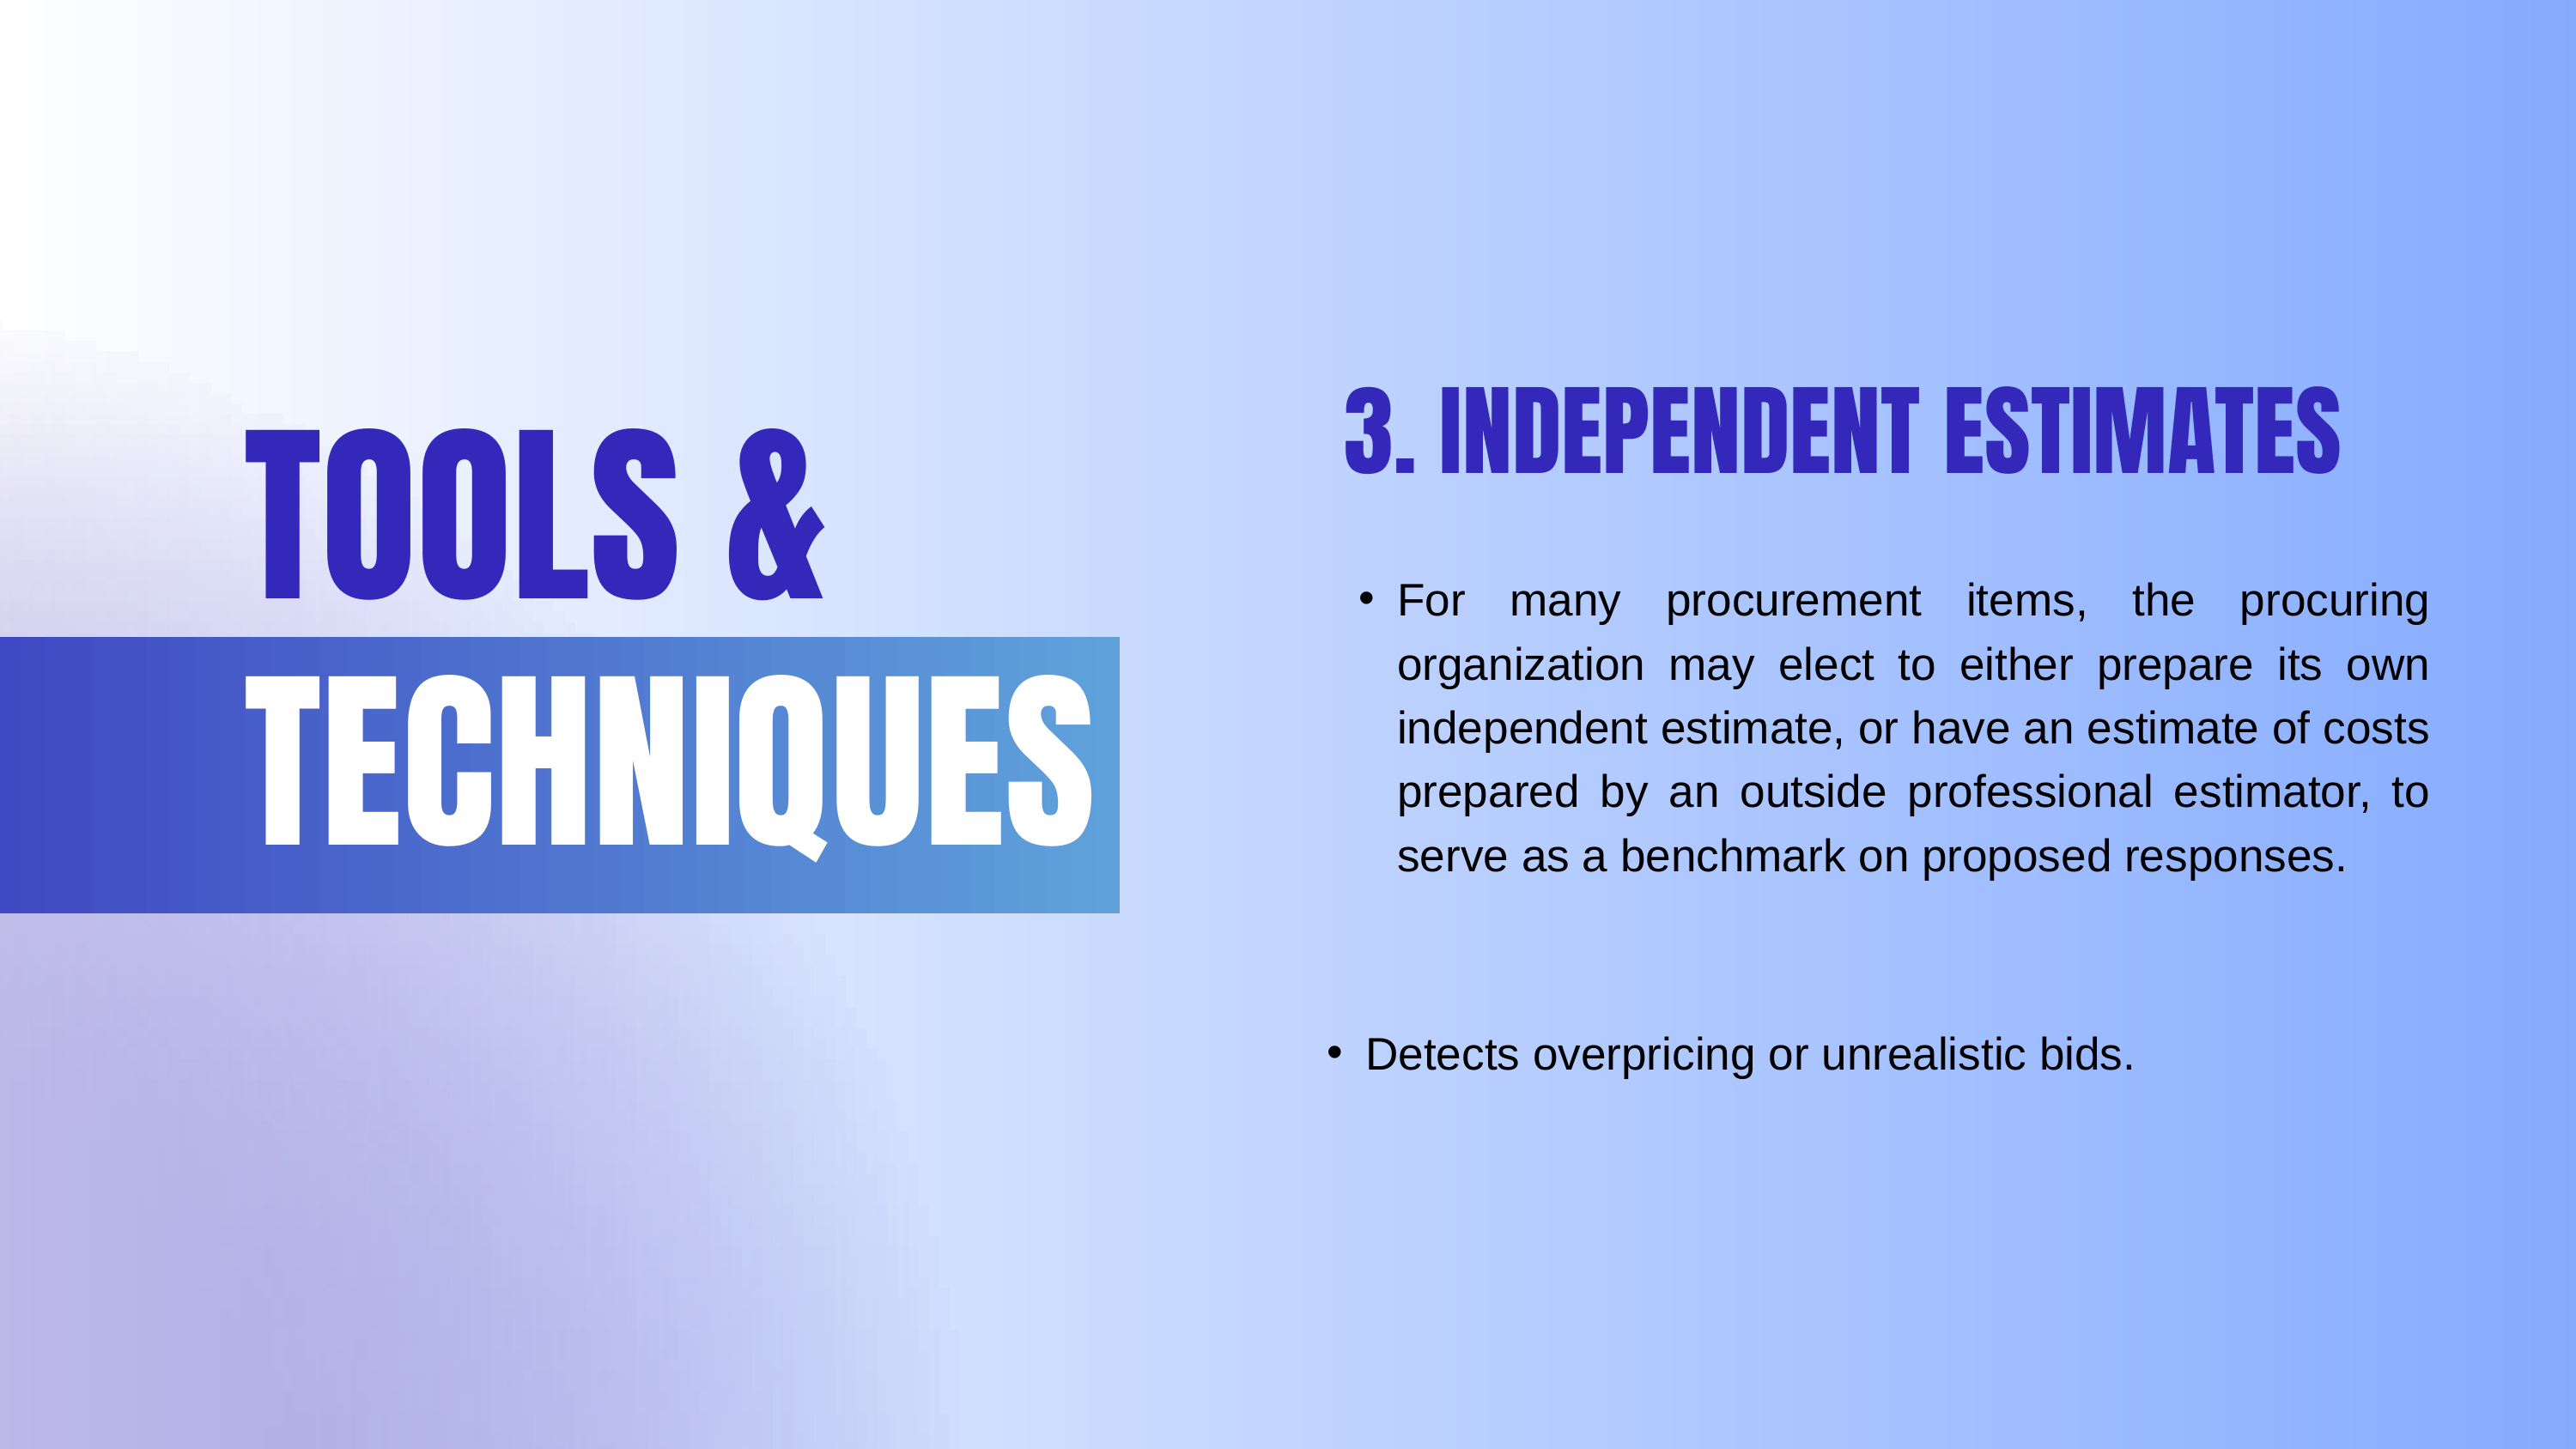

3. INDEPENDENT ESTIMATES
TOOLS &
For many procurement items, the procuring organization may elect to either prepare its own independent estimate, or have an estimate of costs prepared by an outside professional estimator, to serve as a benchmark on proposed responses.

TECHNIQUES
Detects overpricing or unrealistic bids.